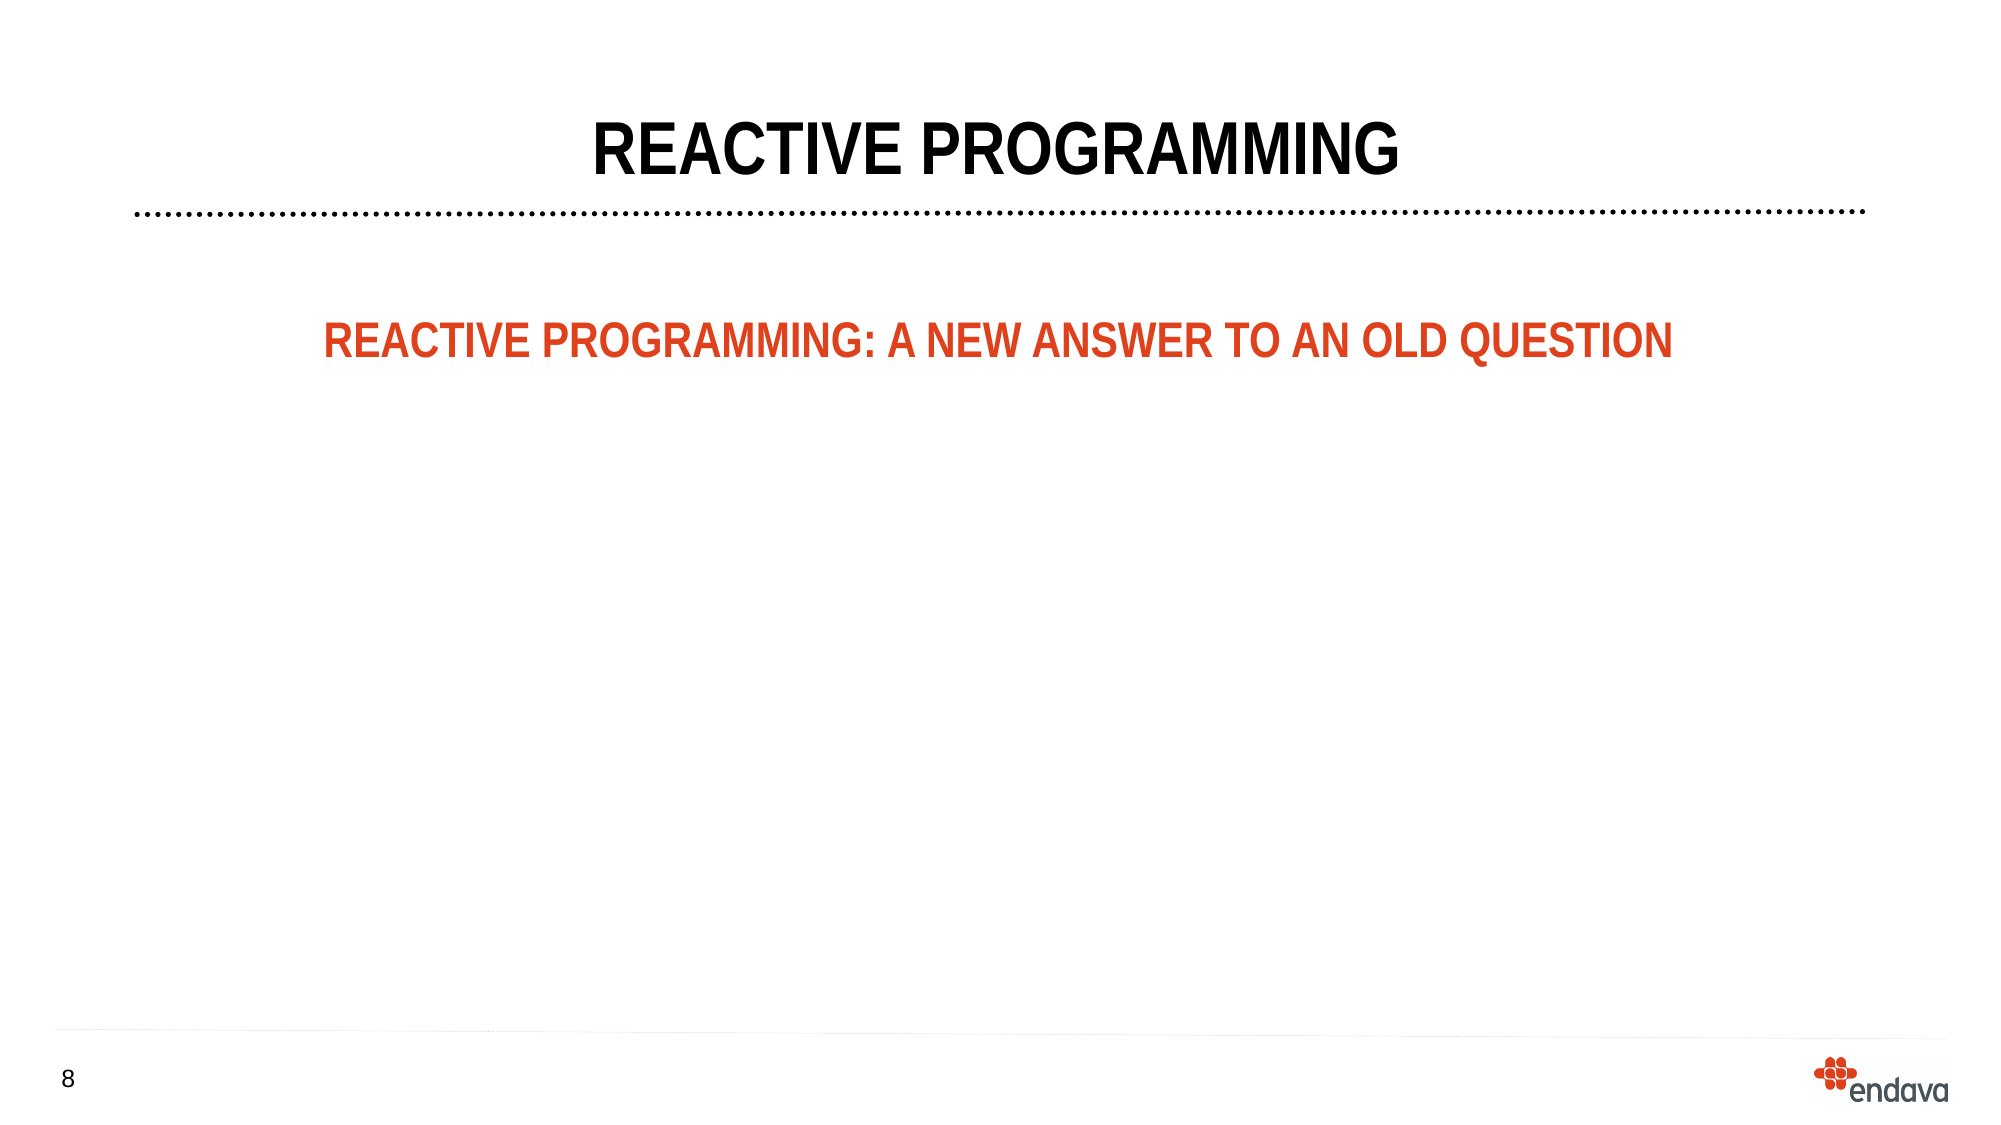

# Reactive programming
Reactive programming: a new answer to an old question